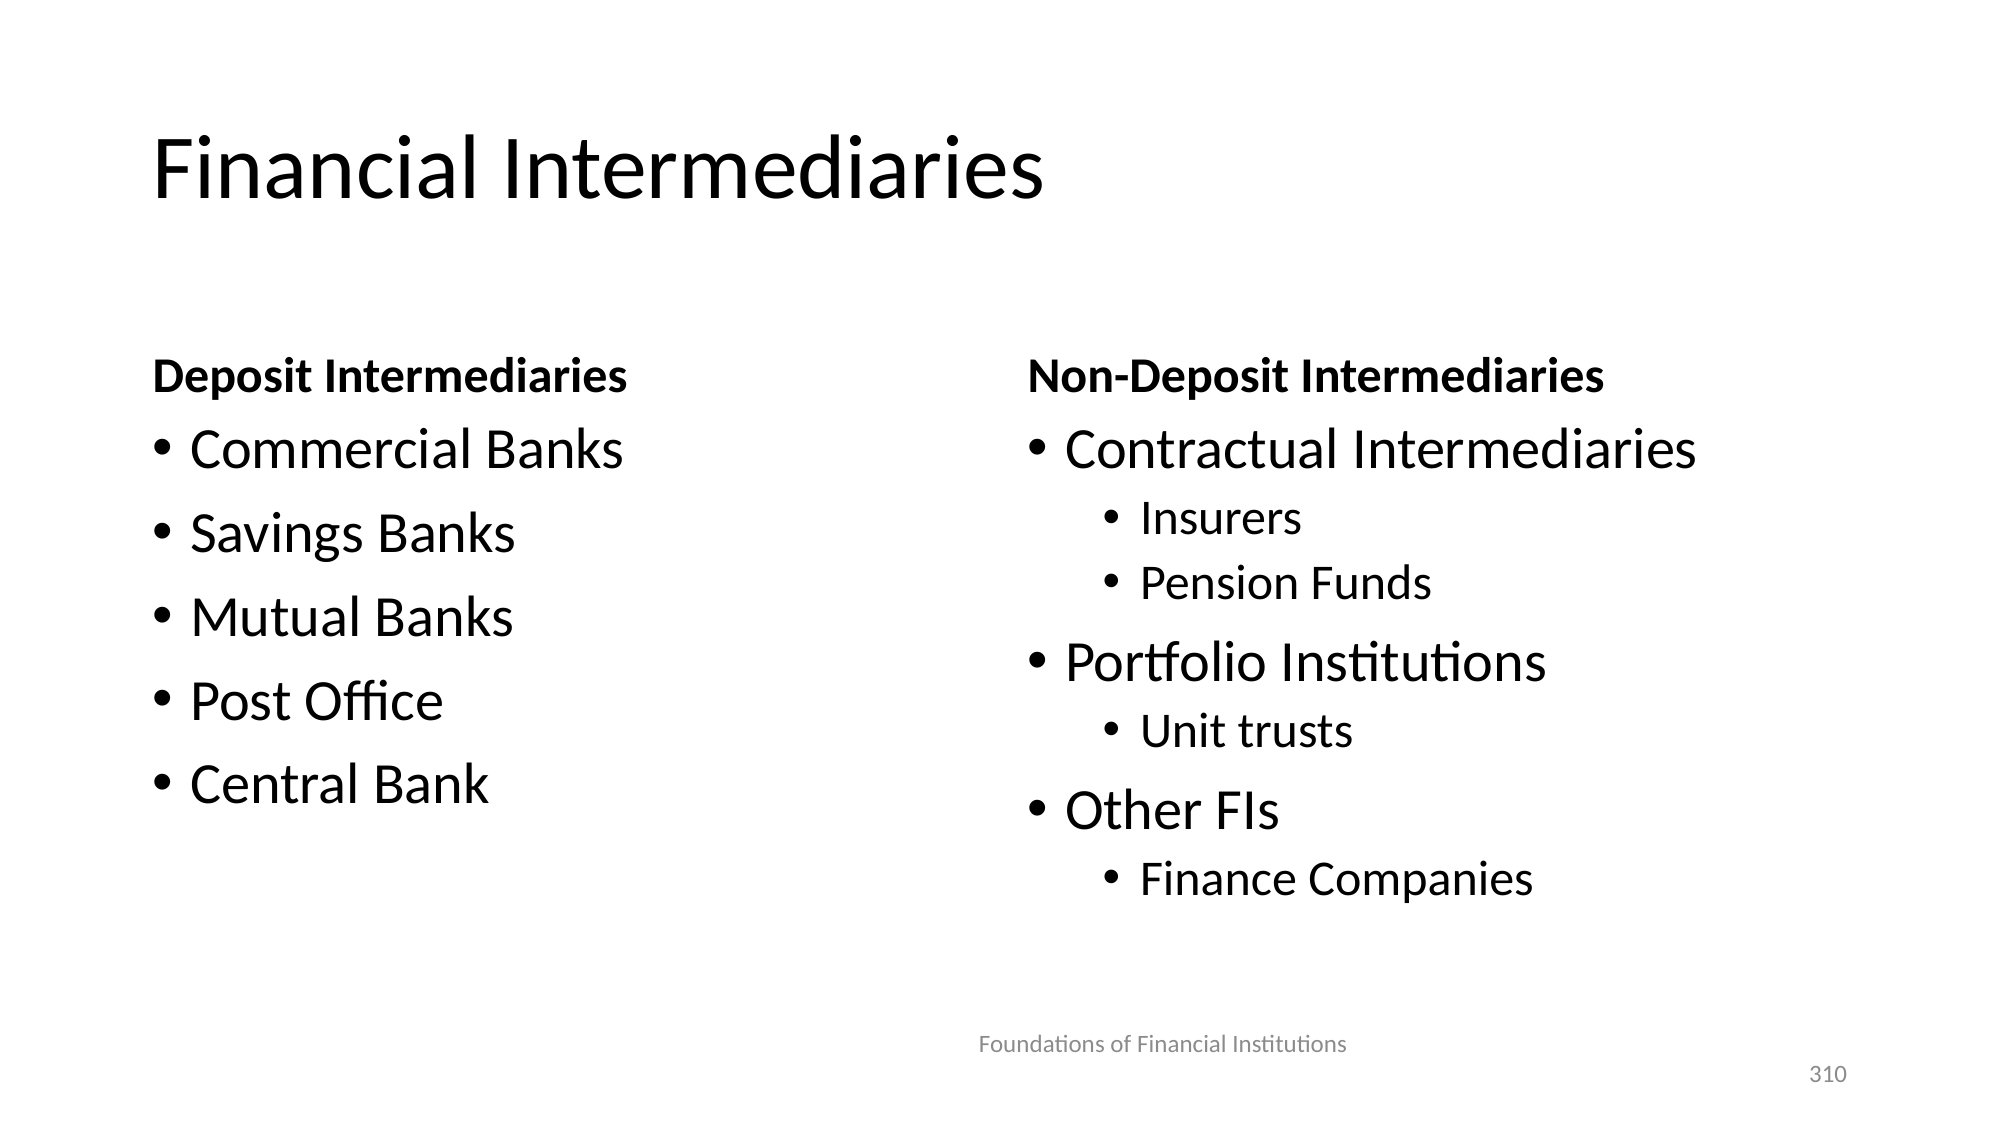

# Financial Intermediaries
Deposit Intermediaries
Non-Deposit Intermediaries
Commercial Banks
Savings Banks
Mutual Banks
Post Office
Central Bank
Contractual Intermediaries
Insurers
Pension Funds
Portfolio Institutions
Unit trusts
Other FIs
Finance Companies
Foundations of Financial Institutions
310